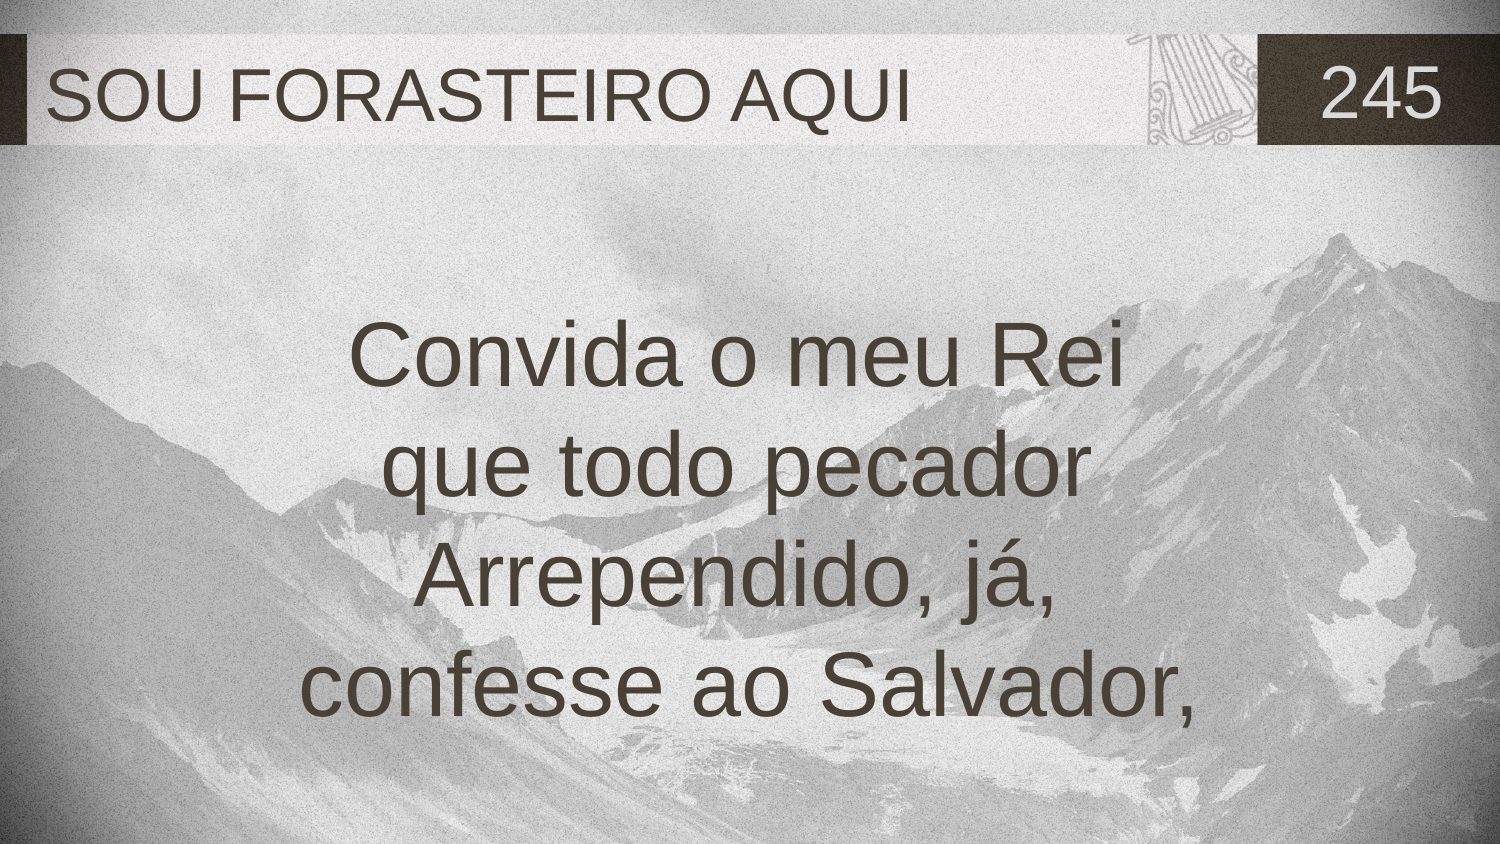

# SOU FORASTEIRO AQUI
245
Convida o meu Rei
que todo pecador
Arrependido, já,
confesse ao Salvador,